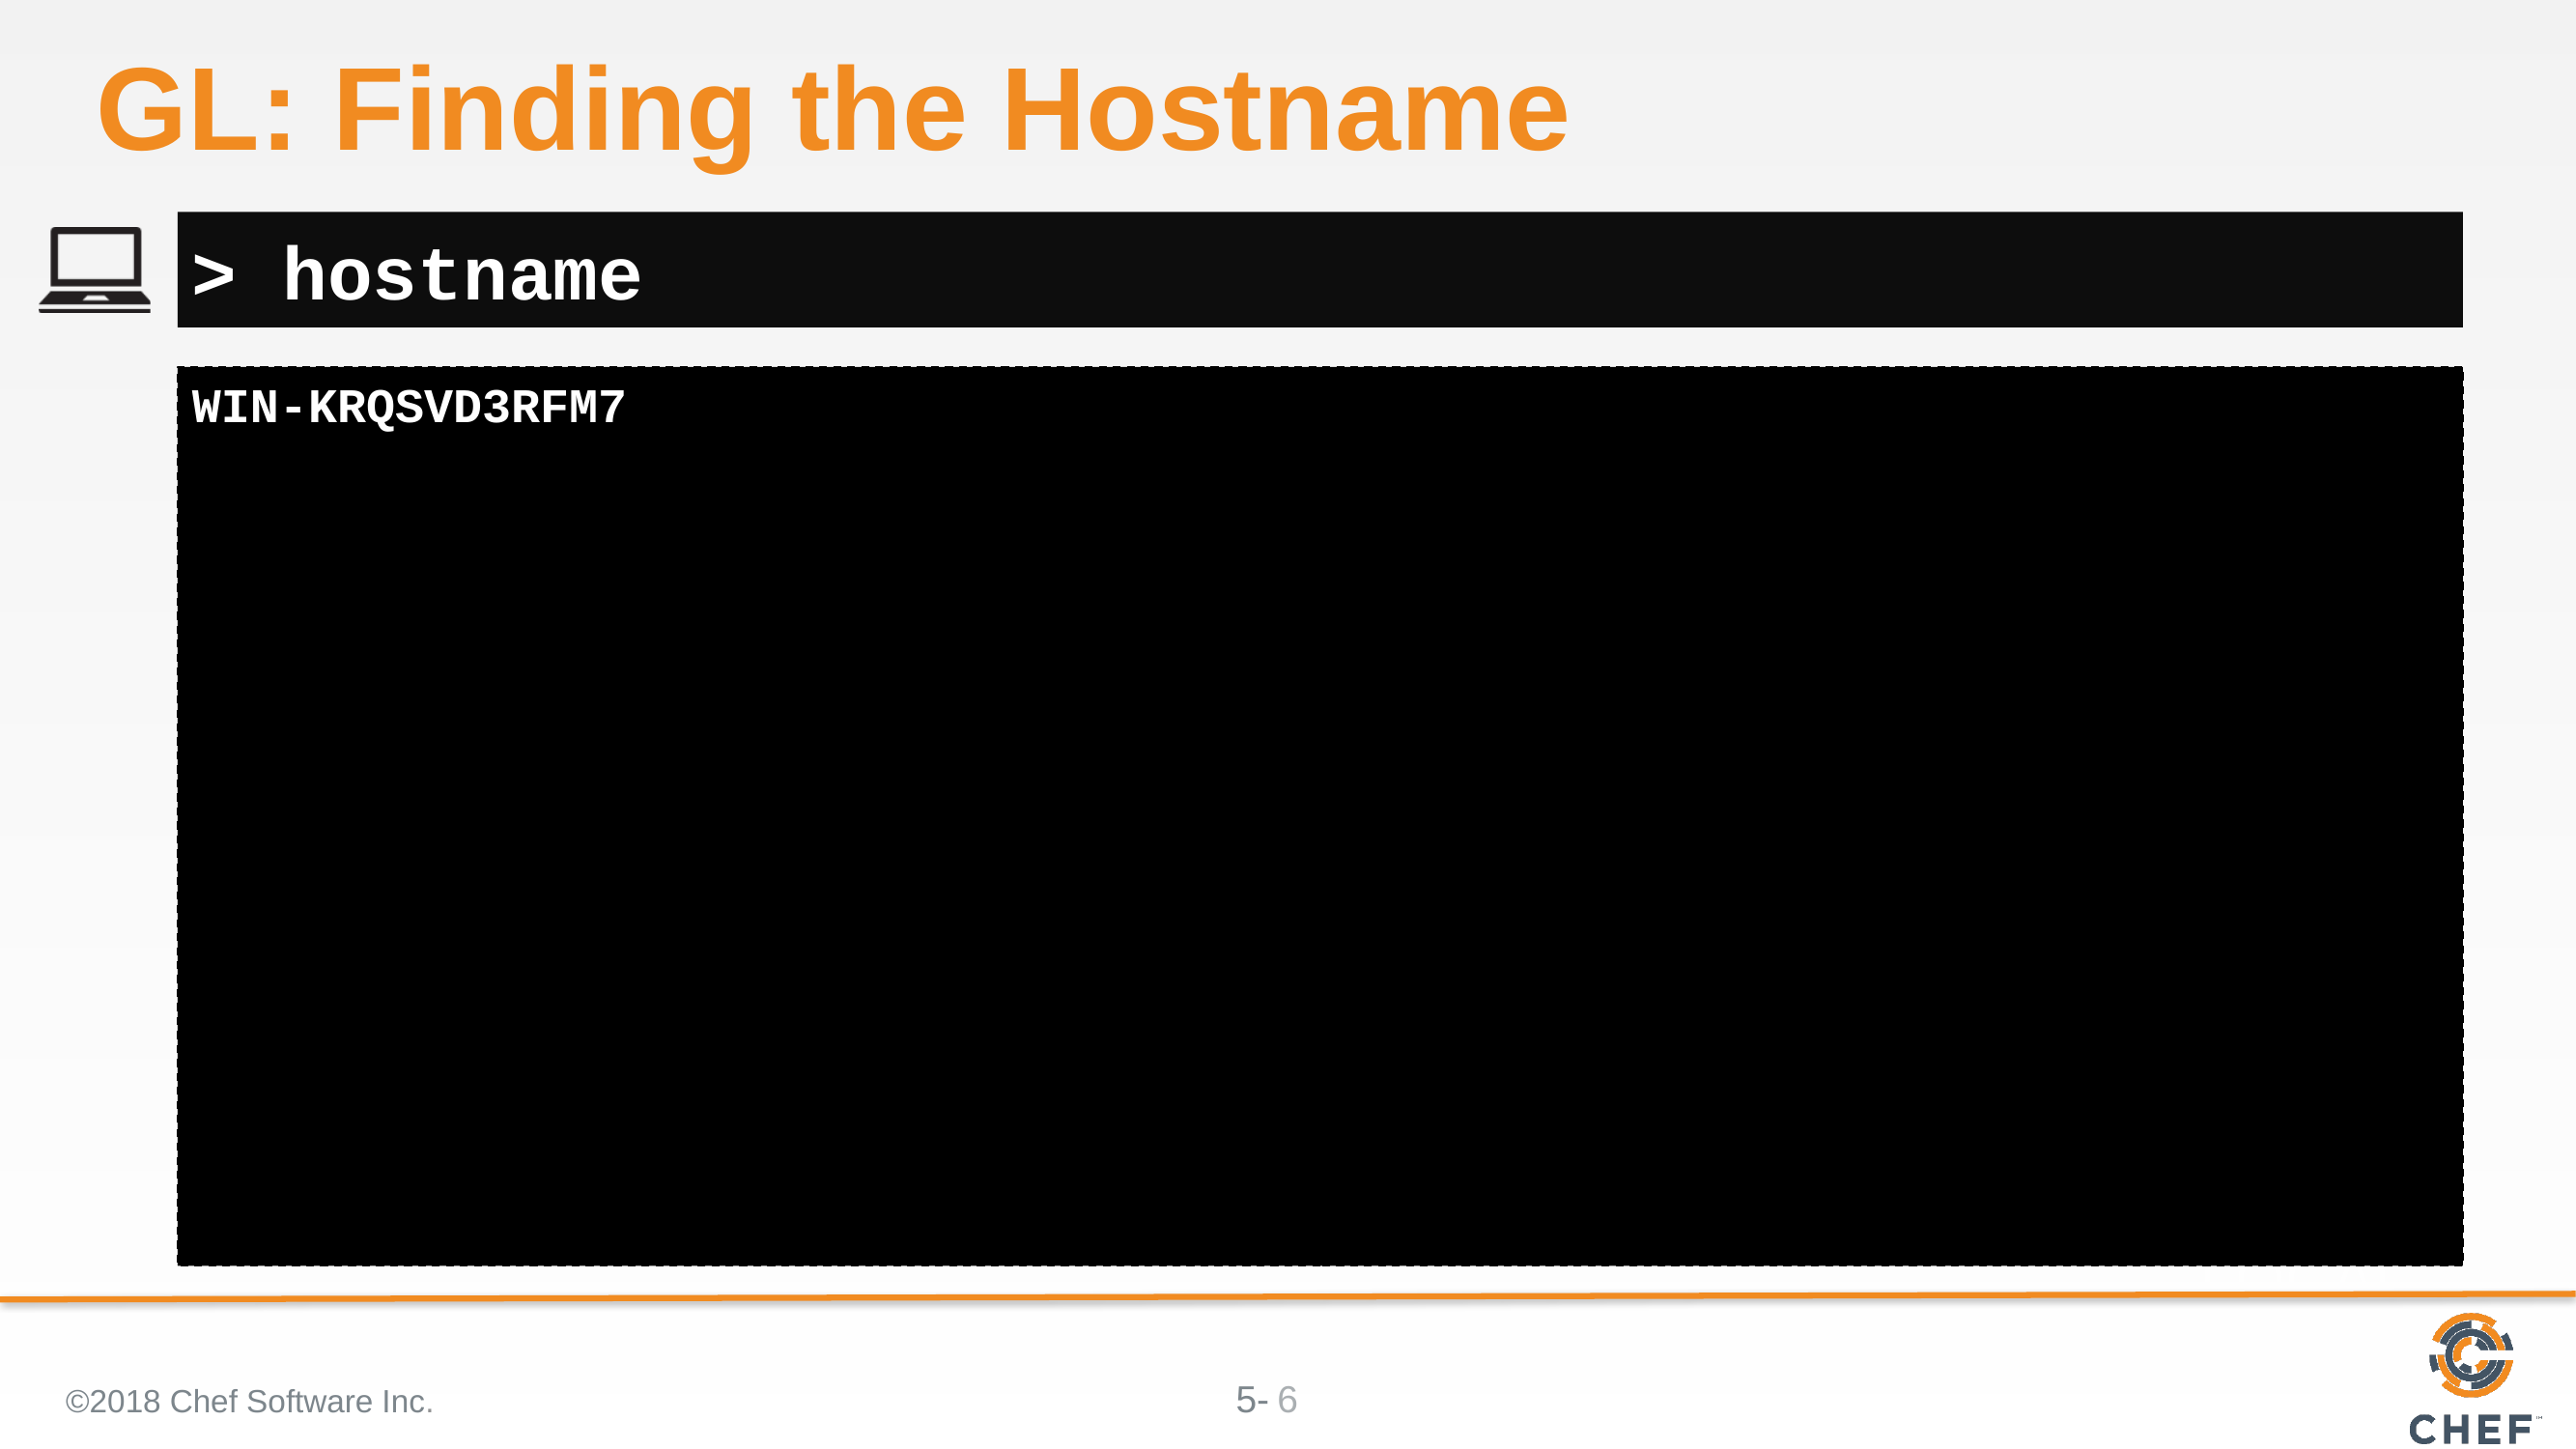

# GL: Finding the Hostname
> hostname
WIN-KRQSVD3RFM7

©2018 Chef Software Inc.
6